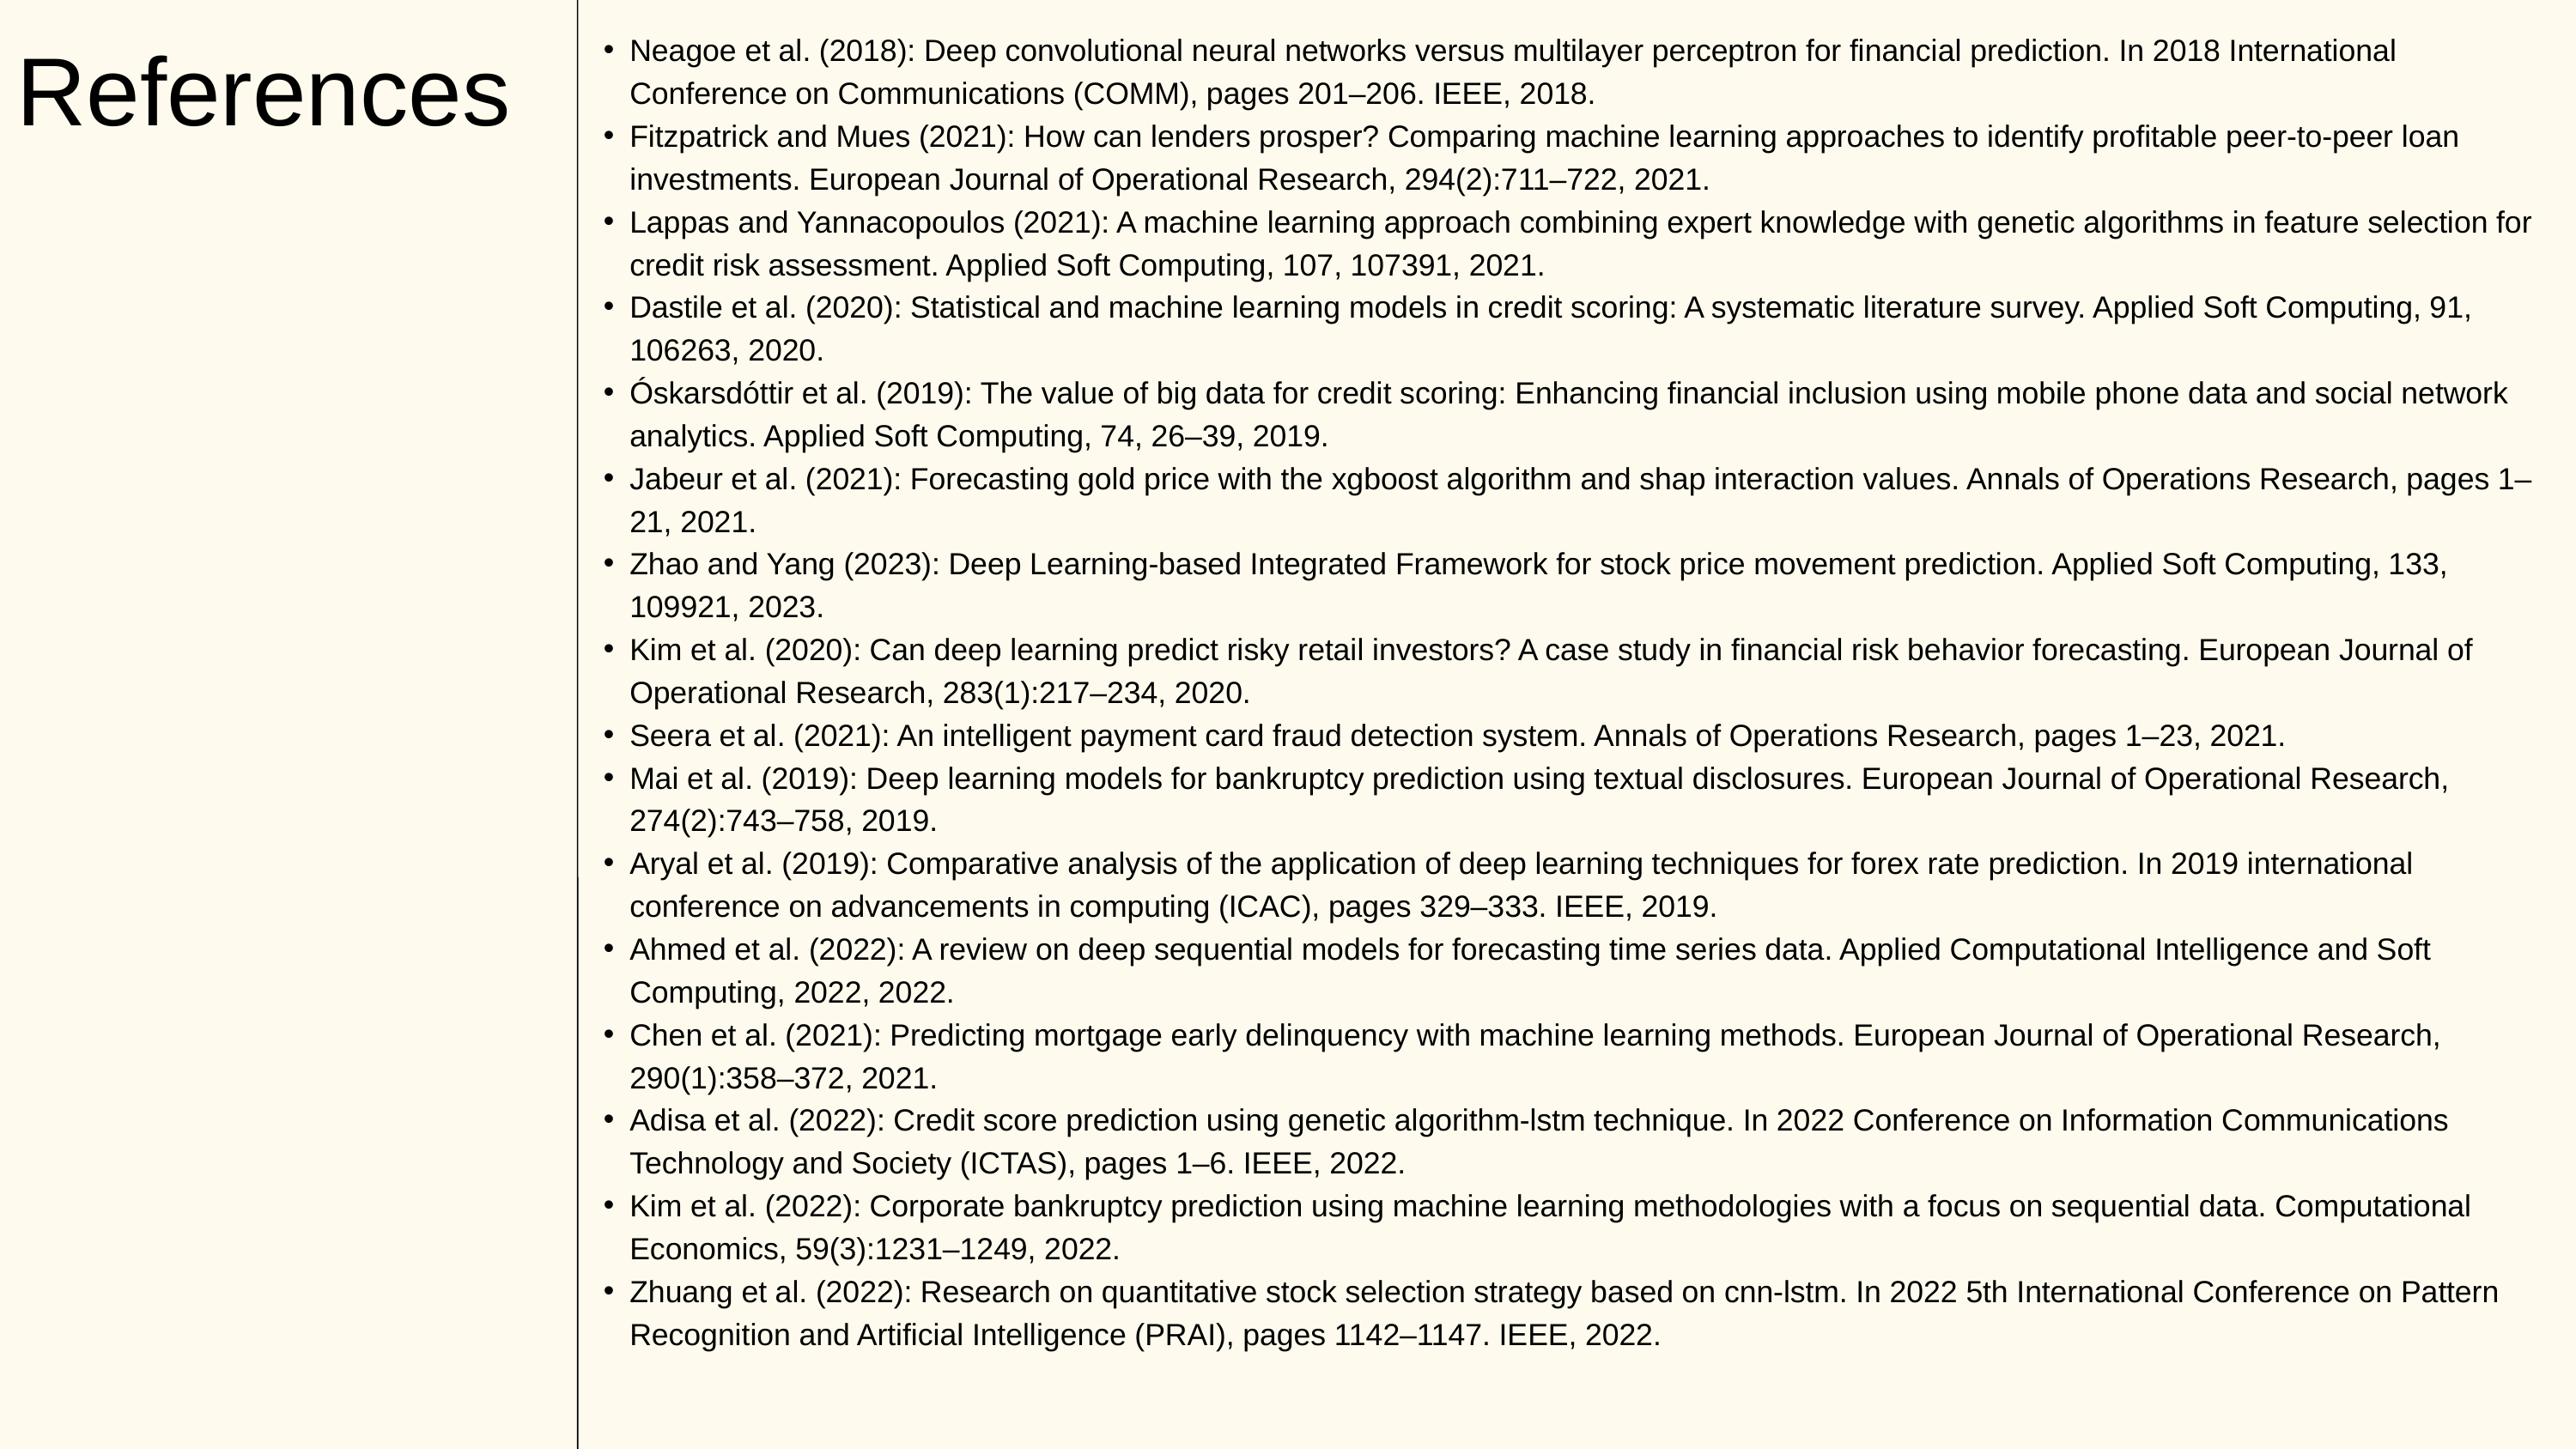

Neagoe et al. (2018): Deep convolutional neural networks versus multilayer perceptron for financial prediction. In 2018 International Conference on Communications (COMM), pages 201–206. IEEE, 2018.
Fitzpatrick and Mues (2021): How can lenders prosper? Comparing machine learning approaches to identify profitable peer-to-peer loan investments. European Journal of Operational Research, 294(2):711–722, 2021.
Lappas and Yannacopoulos (2021): A machine learning approach combining expert knowledge with genetic algorithms in feature selection for credit risk assessment. Applied Soft Computing, 107, 107391, 2021.
Dastile et al. (2020): Statistical and machine learning models in credit scoring: A systematic literature survey. Applied Soft Computing, 91, 106263, 2020.
Óskarsdóttir et al. (2019): The value of big data for credit scoring: Enhancing financial inclusion using mobile phone data and social network analytics. Applied Soft Computing, 74, 26–39, 2019.
Jabeur et al. (2021): Forecasting gold price with the xgboost algorithm and shap interaction values. Annals of Operations Research, pages 1–21, 2021.
Zhao and Yang (2023): Deep Learning-based Integrated Framework for stock price movement prediction. Applied Soft Computing, 133, 109921, 2023.
Kim et al. (2020): Can deep learning predict risky retail investors? A case study in financial risk behavior forecasting. European Journal of Operational Research, 283(1):217–234, 2020.
Seera et al. (2021): An intelligent payment card fraud detection system. Annals of Operations Research, pages 1–23, 2021.
Mai et al. (2019): Deep learning models for bankruptcy prediction using textual disclosures. European Journal of Operational Research, 274(2):743–758, 2019.
Aryal et al. (2019): Comparative analysis of the application of deep learning techniques for forex rate prediction. In 2019 international conference on advancements in computing (ICAC), pages 329–333. IEEE, 2019.
Ahmed et al. (2022): A review on deep sequential models for forecasting time series data. Applied Computational Intelligence and Soft Computing, 2022, 2022.
Chen et al. (2021): Predicting mortgage early delinquency with machine learning methods. European Journal of Operational Research, 290(1):358–372, 2021.
Adisa et al. (2022): Credit score prediction using genetic algorithm-lstm technique. In 2022 Conference on Information Communications Technology and Society (ICTAS), pages 1–6. IEEE, 2022.
Kim et al. (2022): Corporate bankruptcy prediction using machine learning methodologies with a focus on sequential data. Computational Economics, 59(3):1231–1249, 2022.
Zhuang et al. (2022): Research on quantitative stock selection strategy based on cnn-lstm. In 2022 5th International Conference on Pattern Recognition and Artificial Intelligence (PRAI), pages 1142–1147. IEEE, 2022.

References